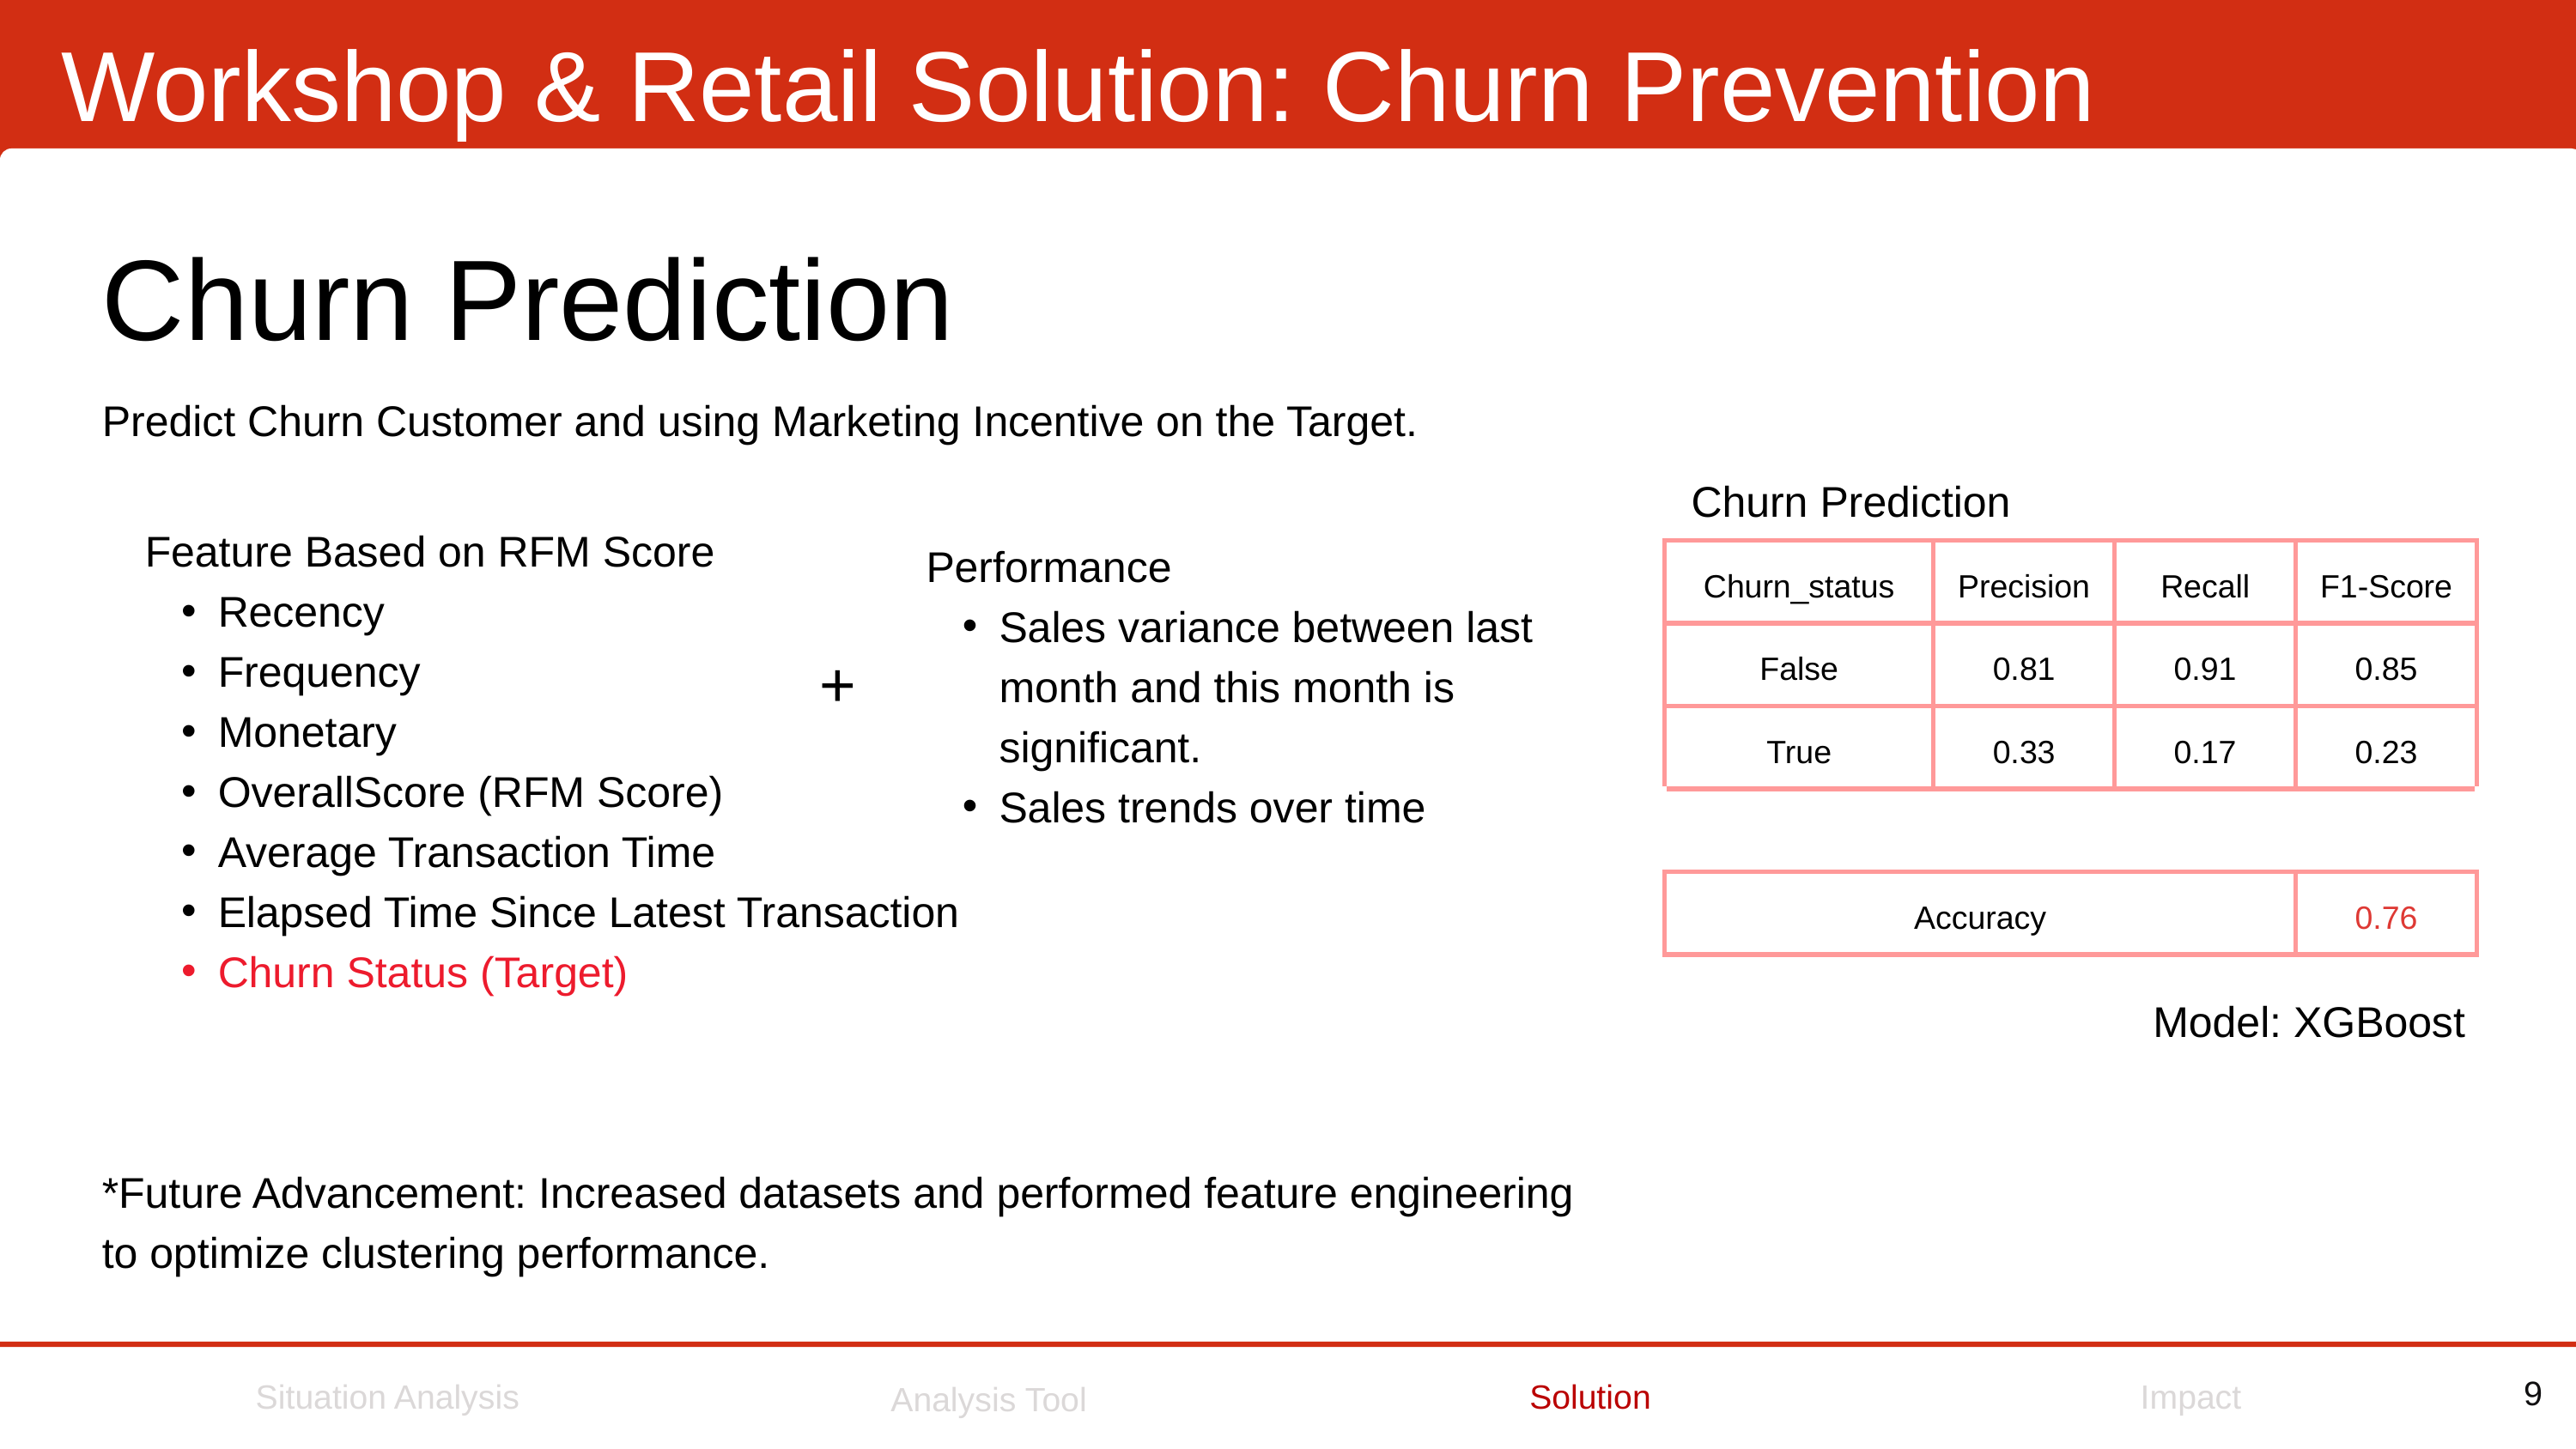

Workshop & Retail Solution: Churn Prevention

Churn Prediction
Predict Churn Customer and using Marketing Incentive on the Target.
Churn Prediction
Feature Based on RFM Score
Recency
Frequency
Monetary
OverallScore (RFM Score)
Average Transaction Time
Elapsed Time Since Latest Transaction
Churn Status (Target)
Performance
Sales variance between last month and this month is significant.
Sales trends over time
| Churn\_status | Precision | Recall | F1-Score |
| --- | --- | --- | --- |
| False | 0.81 | 0.91 | 0.85 |
| True | 0.33 | 0.17 | 0.23 |
|  |  |  |  |
| Accuracy | Accuracy | Accuracy | 0.76 |
+
Model: XGBoost
*Future Advancement: Increased datasets and performed feature engineering to optimize clustering performance.

Situation Analysis
Solution
Impact
Analysis Tool
9